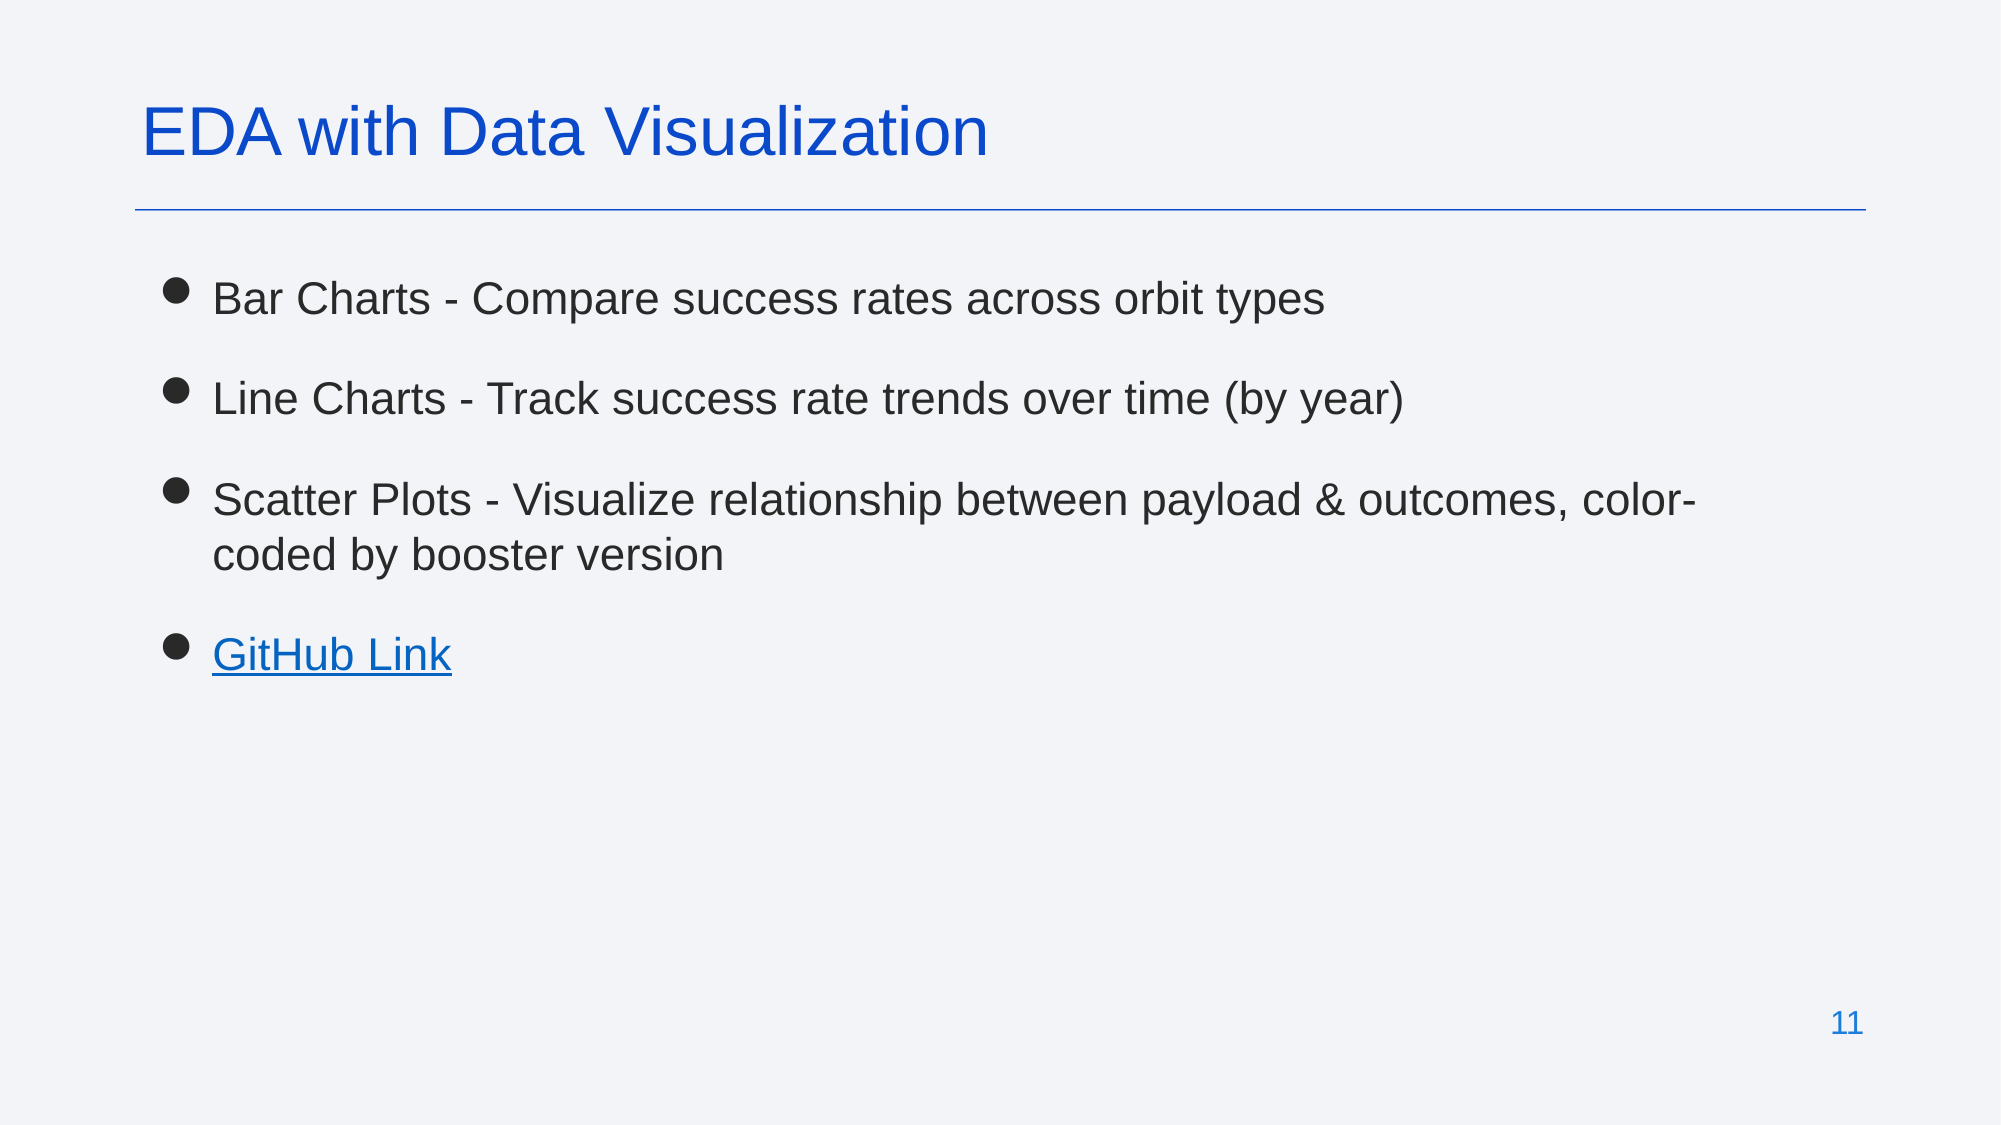

EDA with Data Visualization
# Bar Charts - Compare success rates across orbit types
Line Charts - Track success rate trends over time (by year)
Scatter Plots - Visualize relationship between payload & outcomes, color-coded by booster version
GitHub Link

11